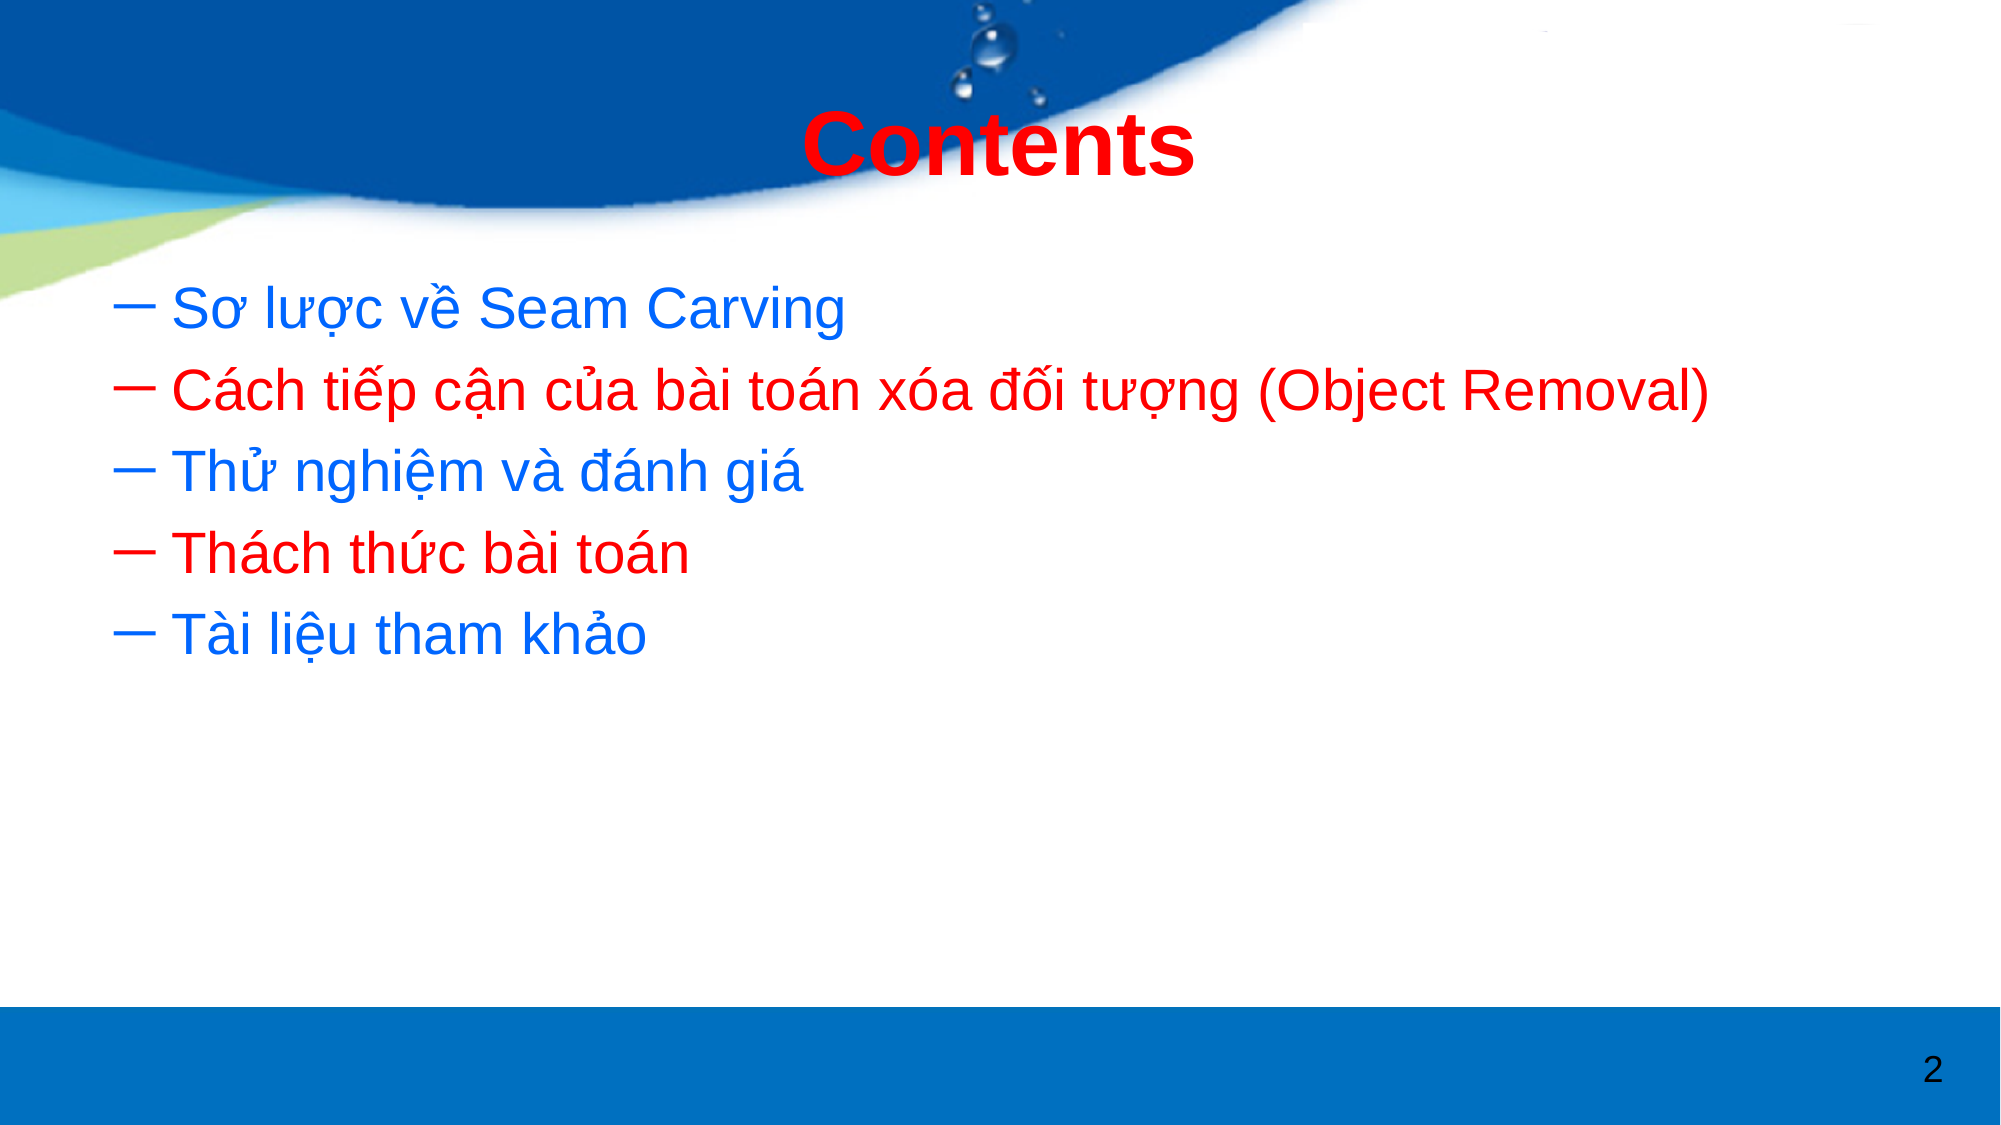

# Contents
Sơ lược về Seam Carving
Cách tiếp cận của bài toán xóa đối tượng (Object Removal)
Thử nghiệm và đánh giá
Thách thức bài toán
Tài liệu tham khảo